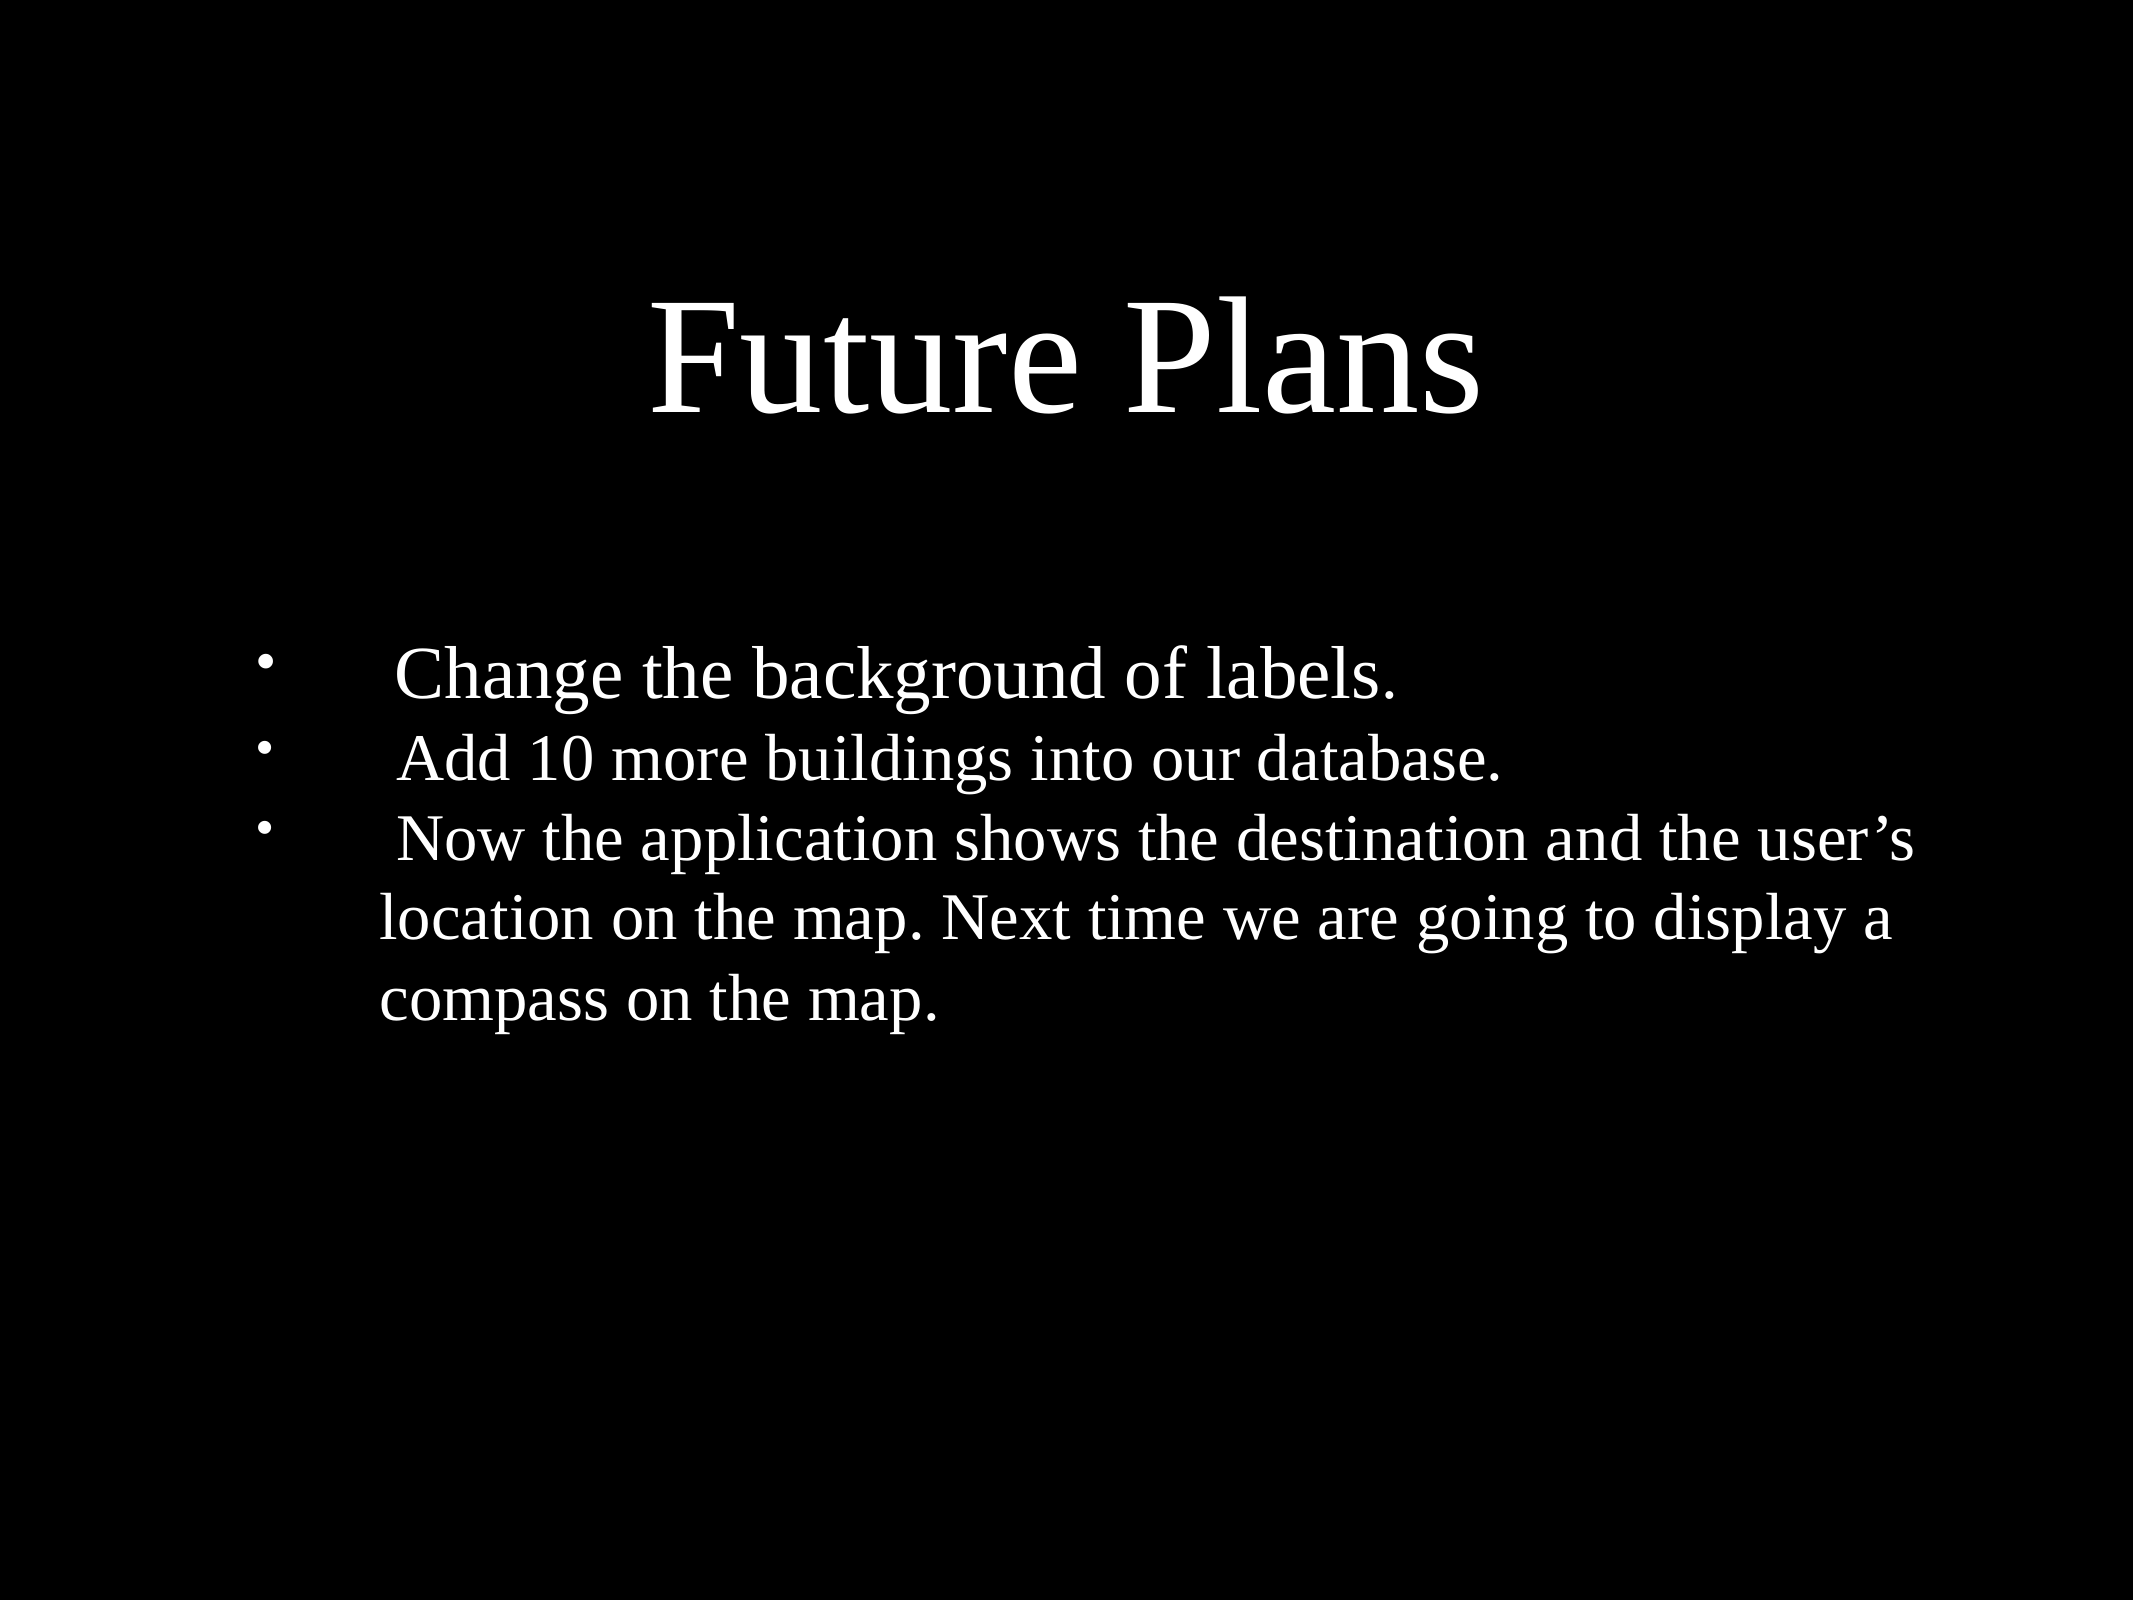

# Future Plans

Change the background of labels.
 Add 10 more buildings into our database.
 Now the application shows the destination and the user’s location on the map. Next time we are going to display a compass on the map.